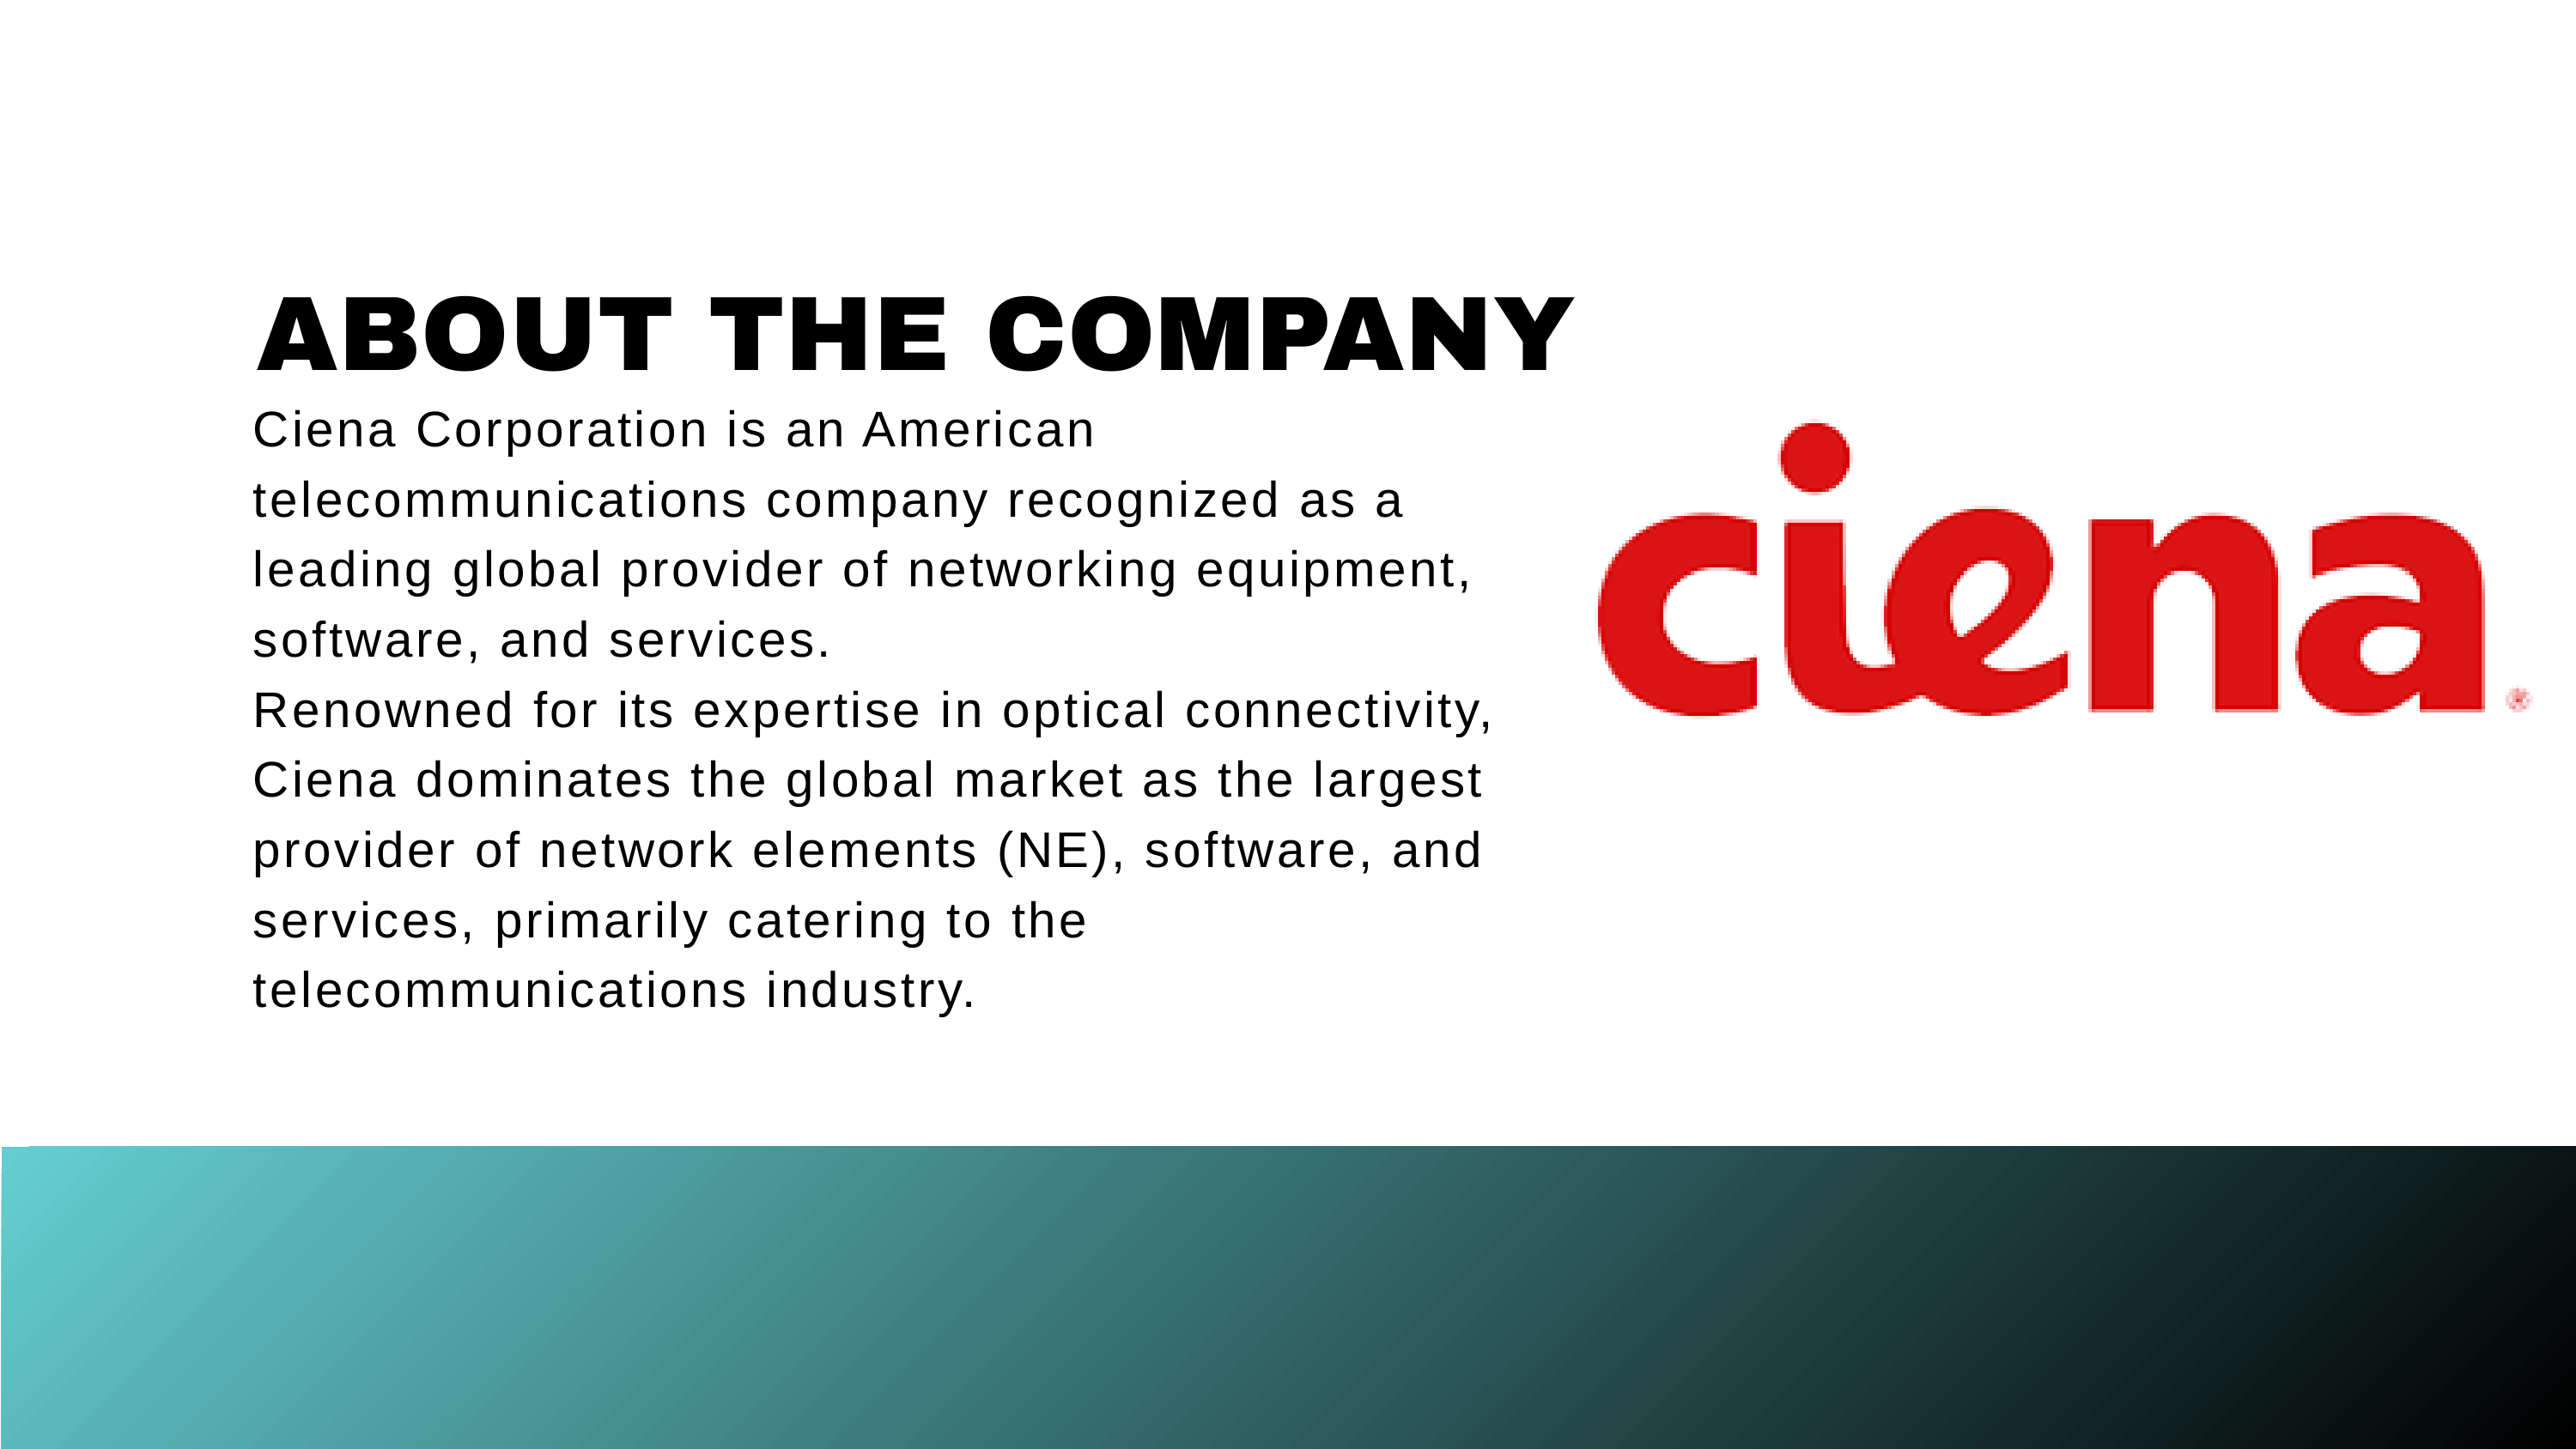

ABOUT THE COMPANY
Ciena Corporation is an American telecommunications company recognized as a leading global provider of networking equipment, software, and services.
Renowned for its expertise in optical connectivity, Ciena dominates the global market as the largest provider of network elements (NE), software, and services, primarily catering to the telecommunications industry.